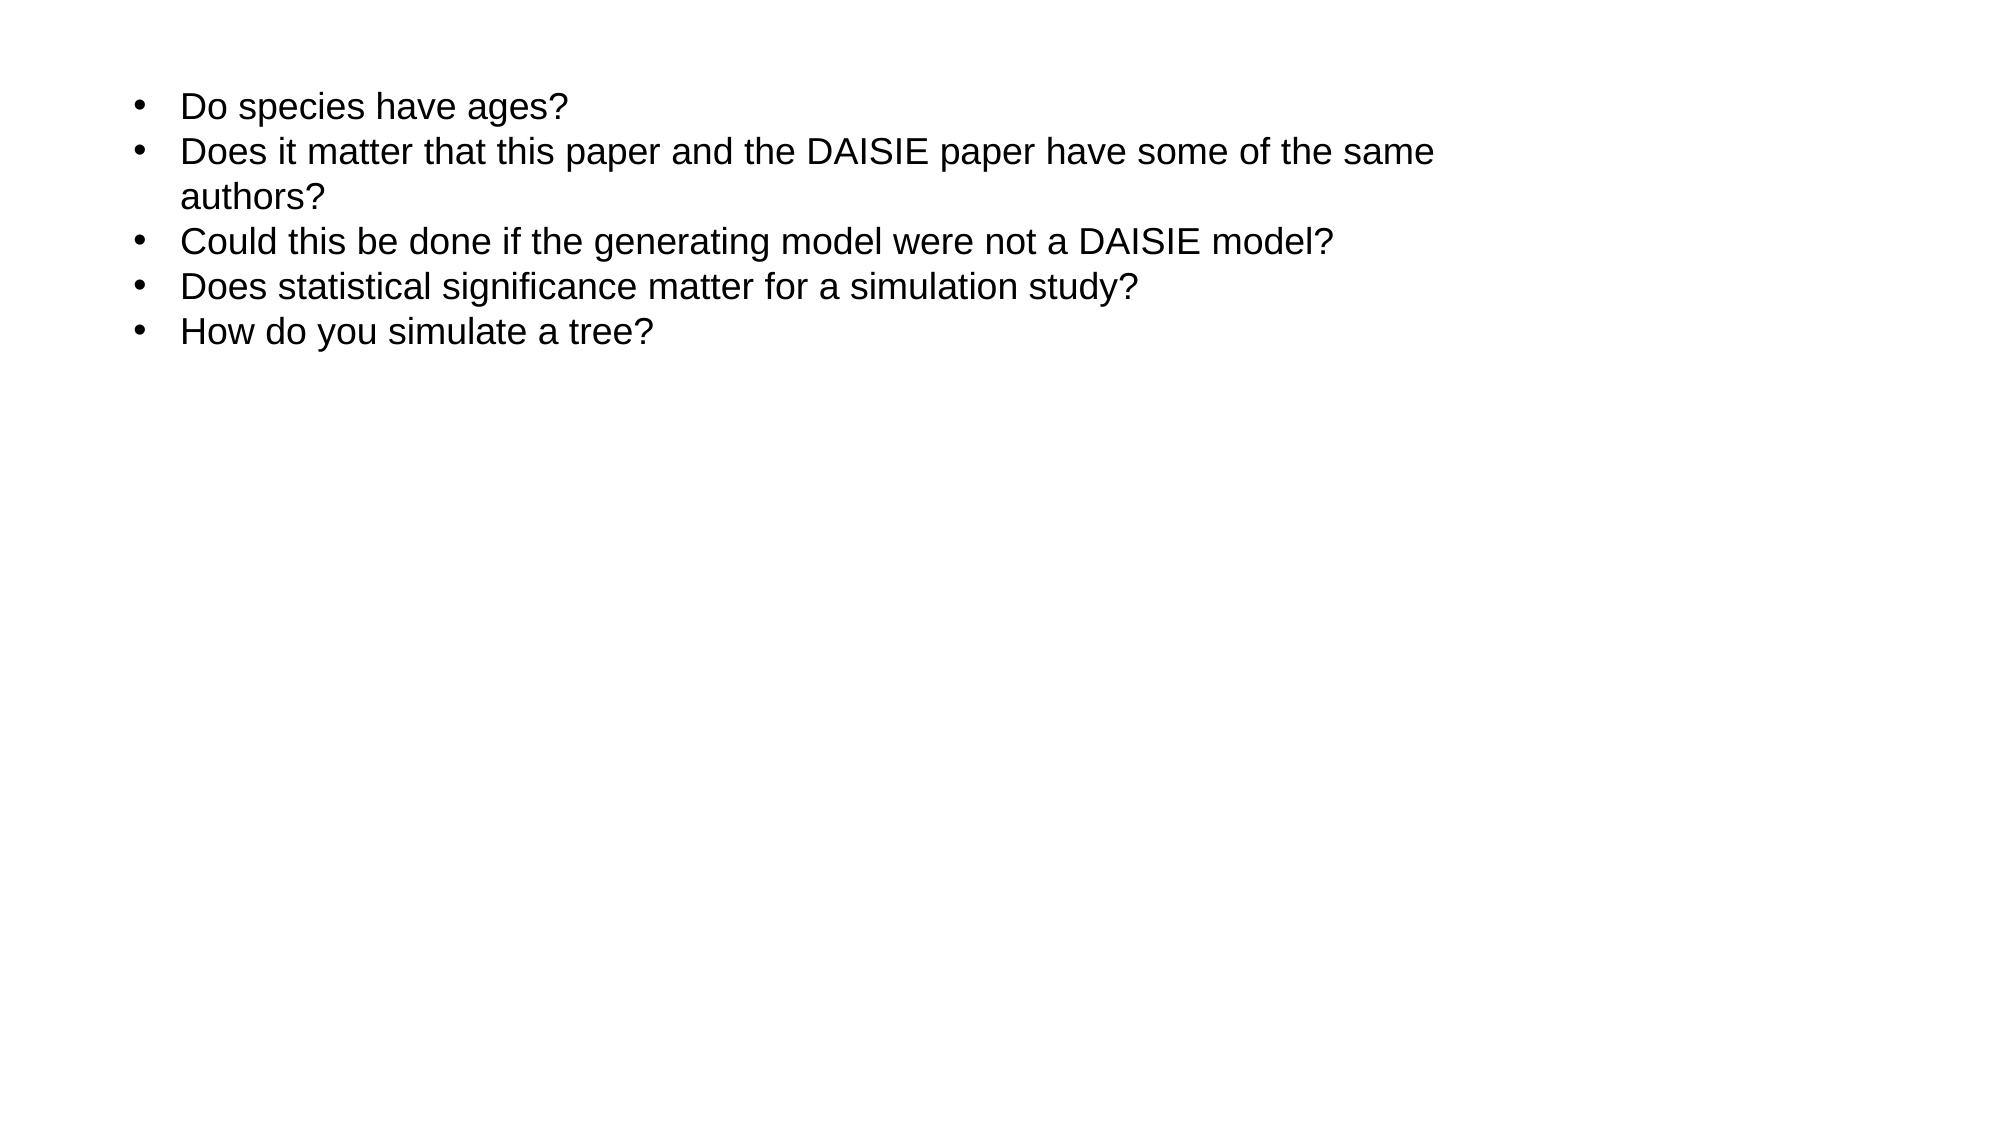

Do species have ages?
Does it matter that this paper and the DAISIE paper have some of the same authors?
Could this be done if the generating model were not a DAISIE model?
Does statistical significance matter for a simulation study?
How do you simulate a tree?